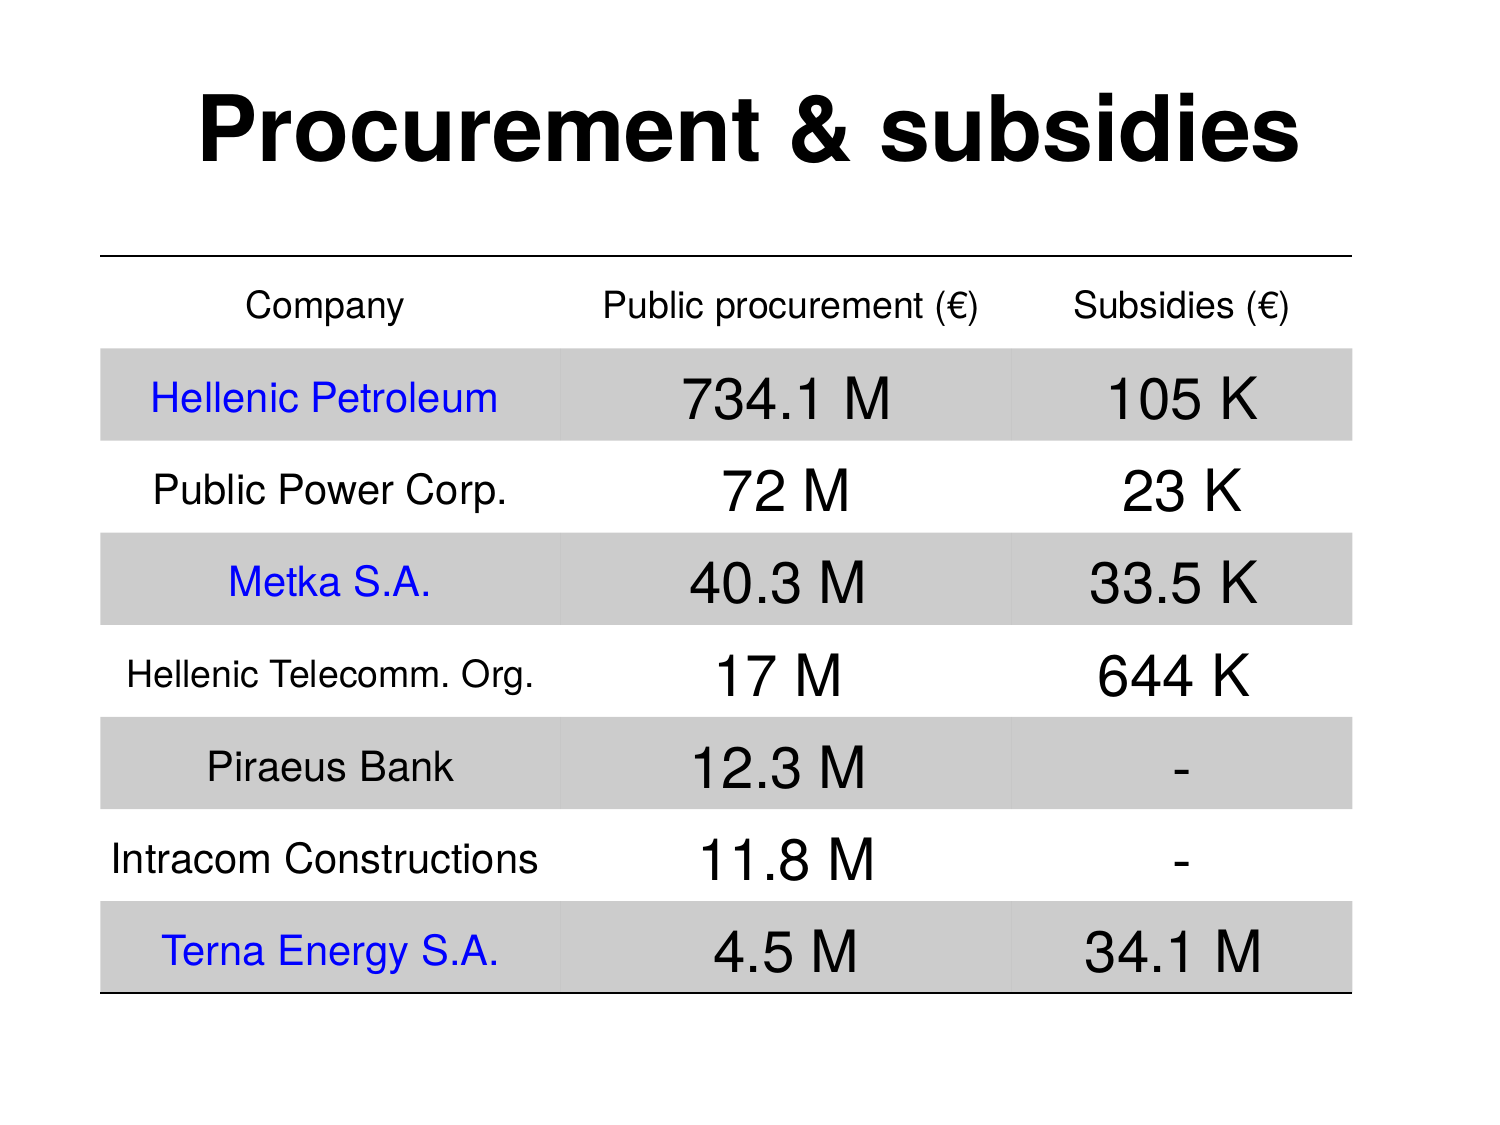

# Procurement & subsidies
| Company | Public procurement (€) | Subsidies (€) |
| --- | --- | --- |
| Hellenic Petroleum | 734.1 M | 105 K |
| Public Power Corp. | 72 M | 23 K |
| Metka S.A. | 40.3 M | 33.5 K |
| Hellenic Telecomm. Org. | 17 M | 644 K |
| Piraeus Bank | 12.3 M | - |
| Intracom Constructions | 11.8 M | - |
| Terna Energy S.A. | 4.5 M | 34.1 M |